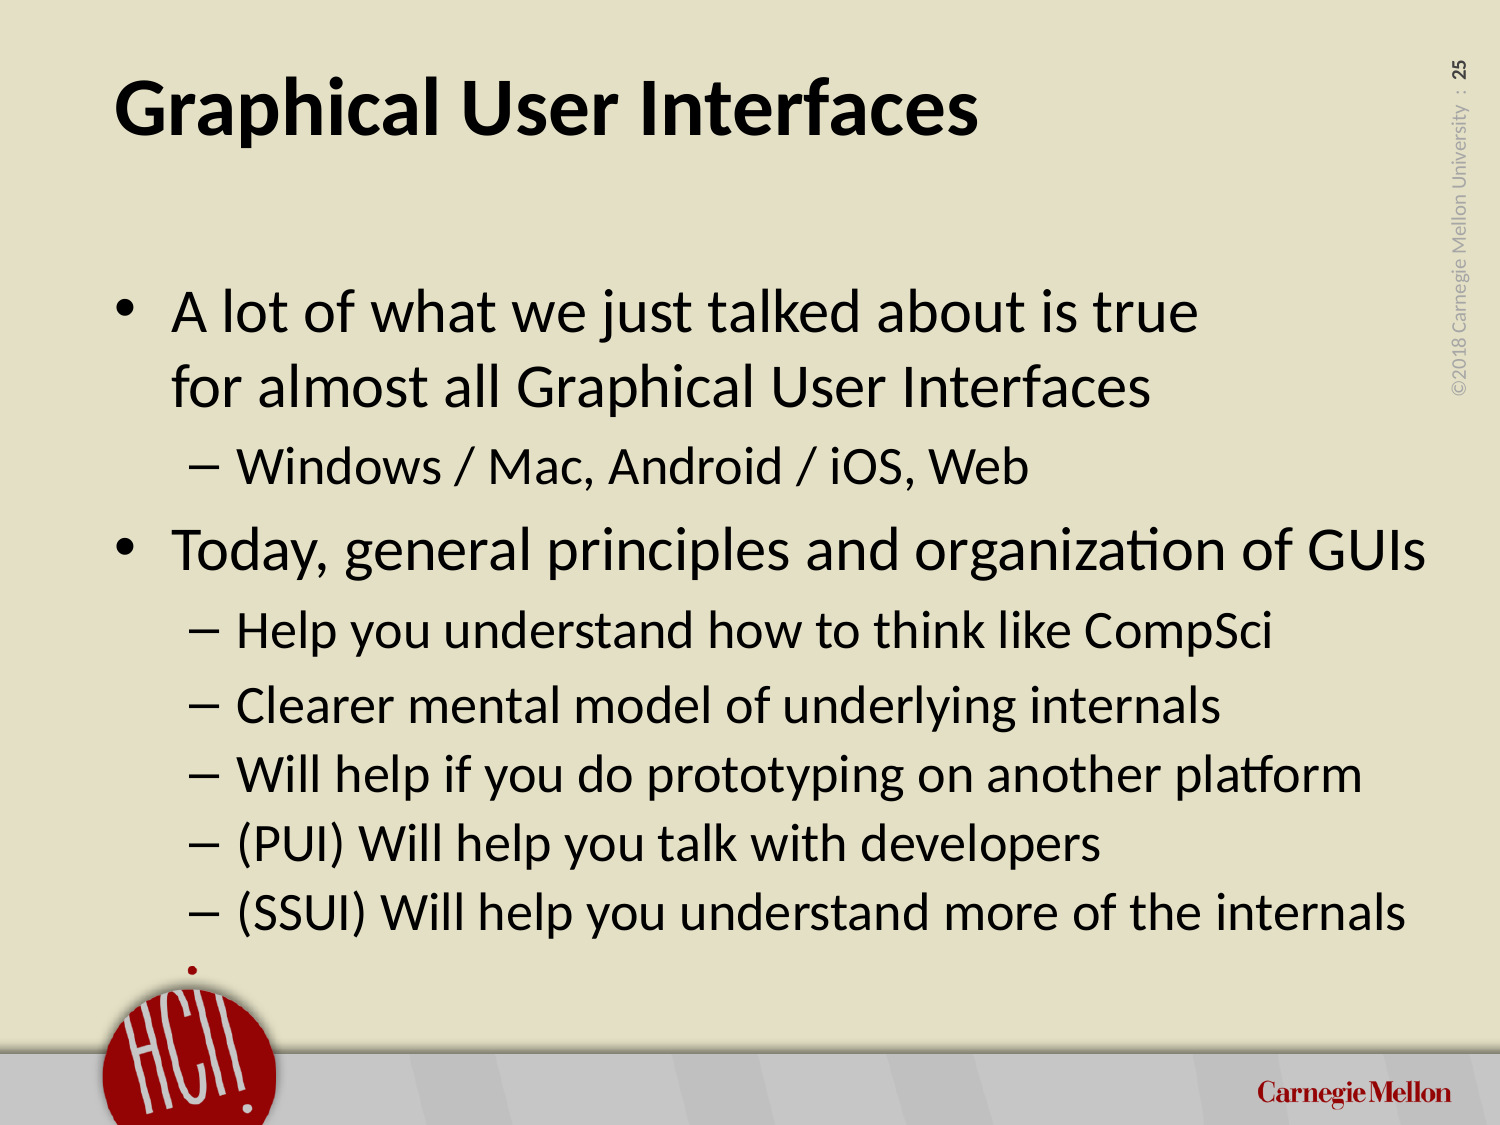

# Graphical User Interfaces
A lot of what we just talked about is true
for almost all Graphical User Interfaces
Windows / Mac, Android / iOS, Web
Today, general principles and organization of GUIs
Help you understand how to think like CompSci
Clearer mental model of underlying internals
Will help if you do prototyping on another platform
(PUI) Will help you talk with developers
(SSUI) Will help you understand more of the internals